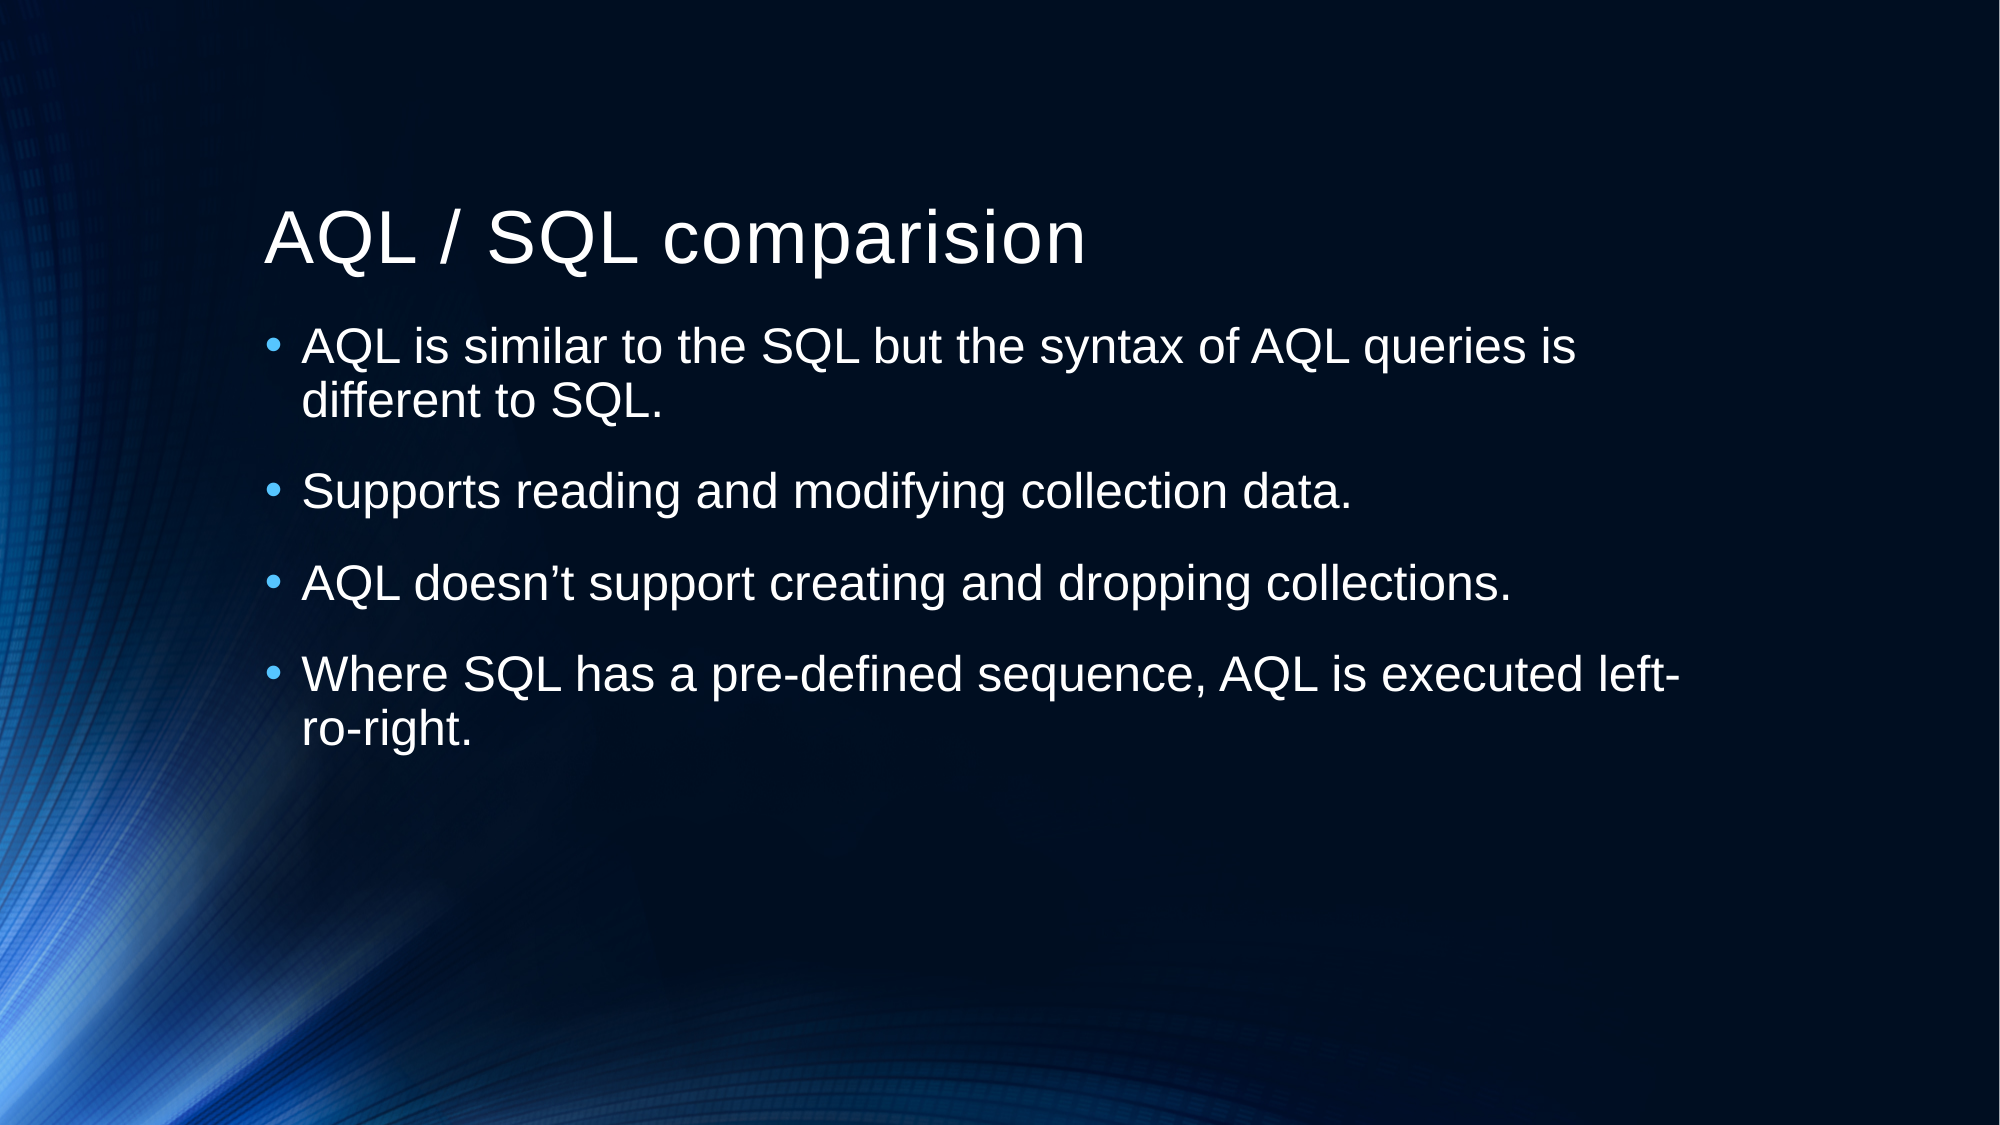

# AQL / SQL comparision
AQL is similar to the SQL but the syntax of AQL queries is different to SQL.
Supports reading and modifying collection data.
AQL doesn’t support creating and dropping collections.
Where SQL has a pre-defined sequence, AQL is executed left-ro-right.